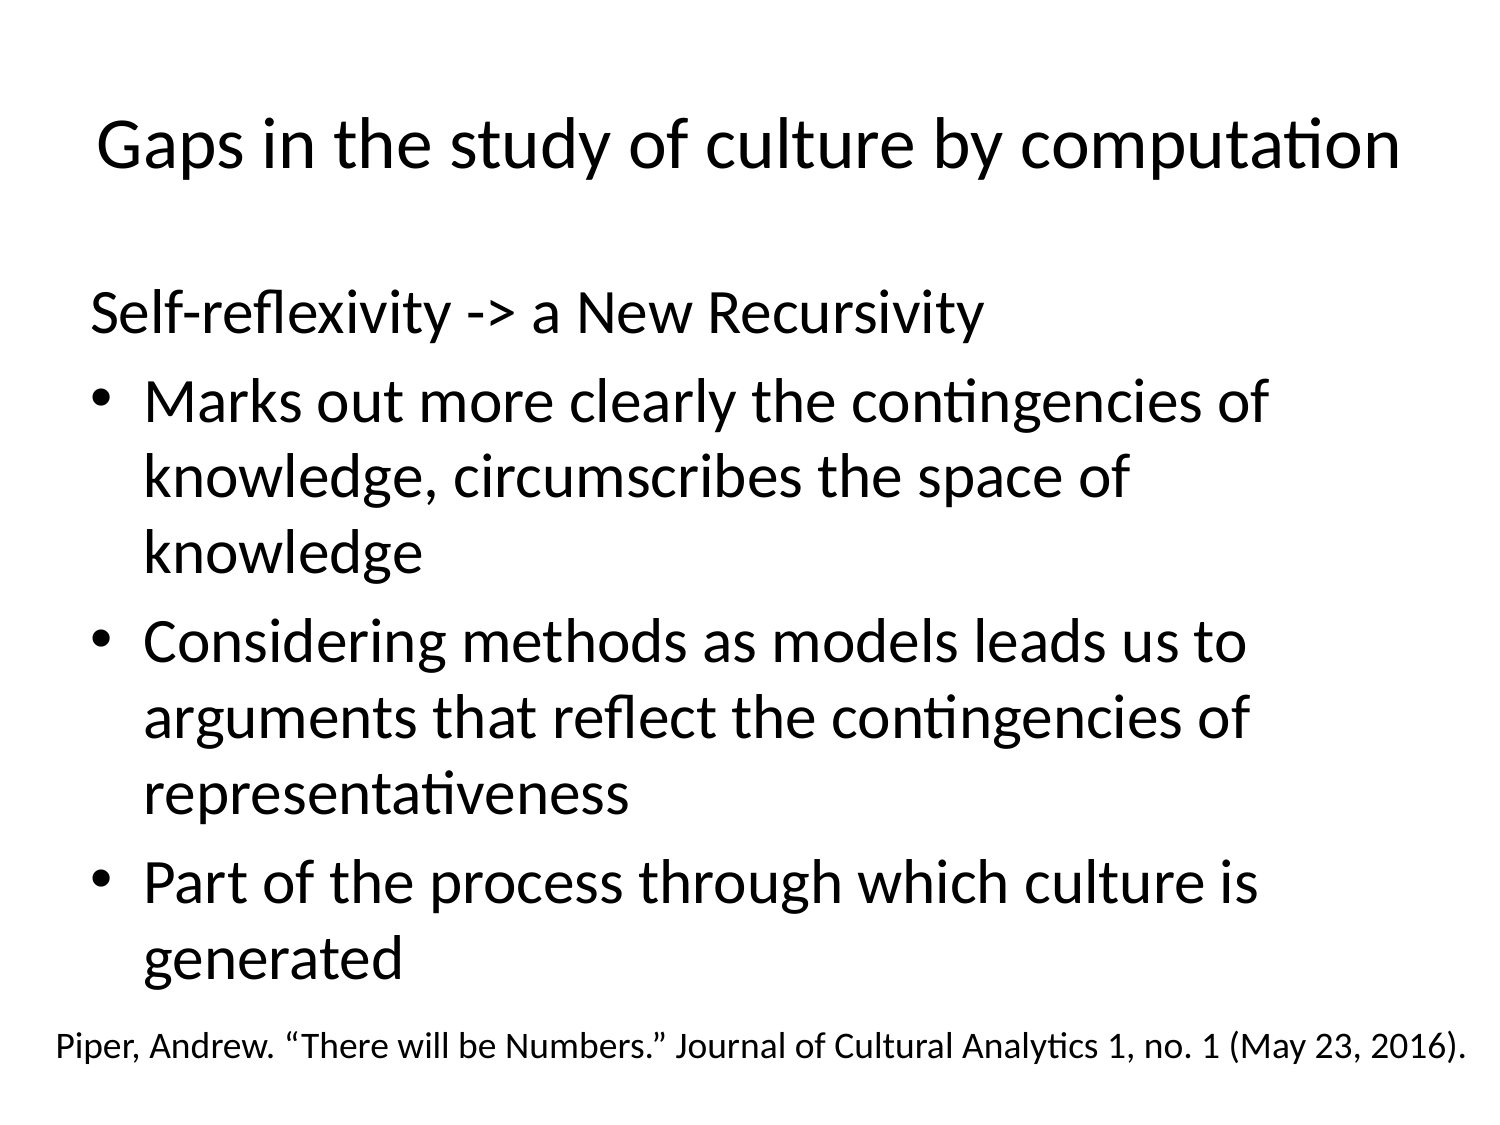

# Gaps in the study of culture by computation
Self-reflexivity -> a New Recursivity
Marks out more clearly the contingencies of knowledge, circumscribes the space of knowledge
Considering methods as models leads us to arguments that reflect the contingencies of representativeness
Part of the process through which culture is generated

Piper, Andrew. “There will be Numbers.” Journal of Cultural Analytics 1, no. 1 (May 23, 2016).